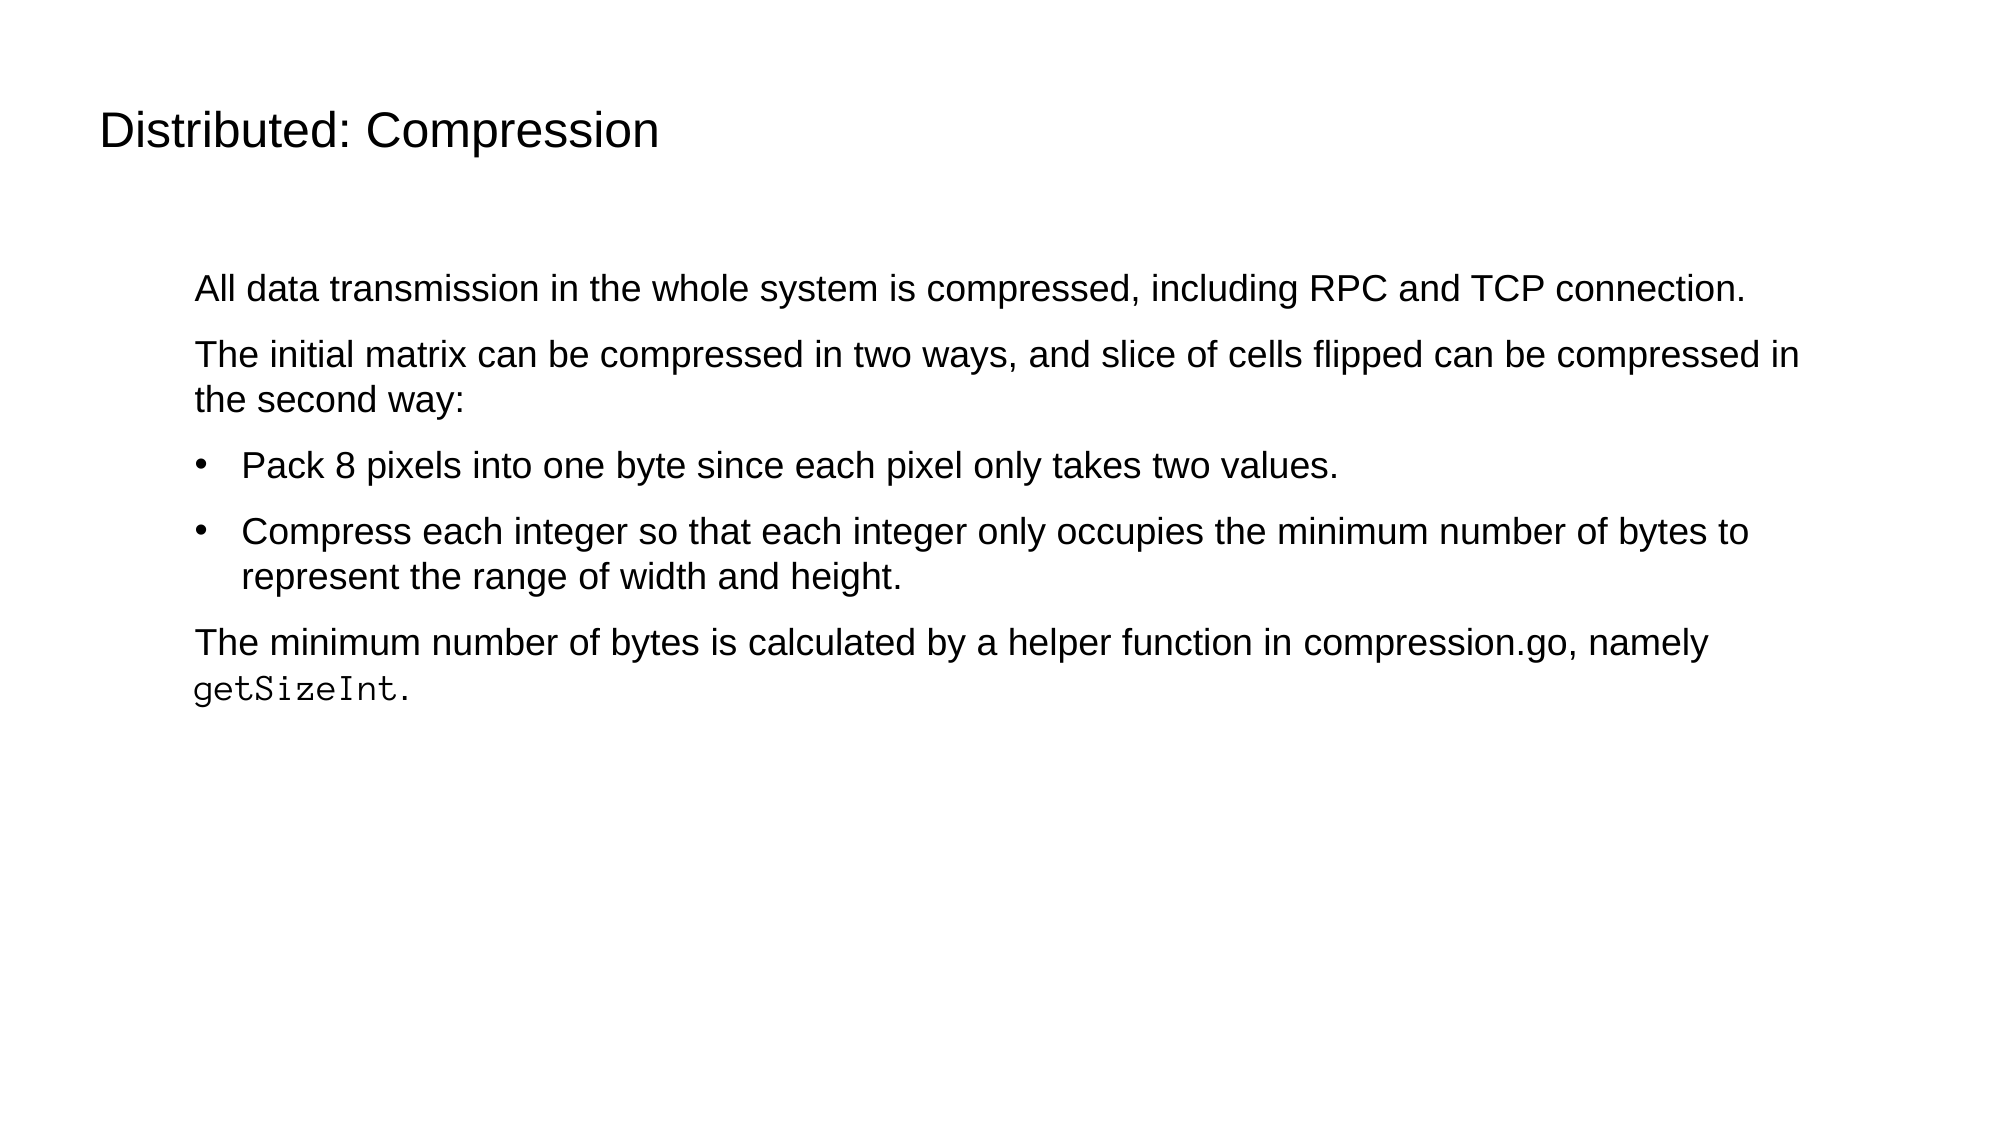

Distributed: Compression
All data transmission in the whole system is compressed, including RPC and TCP connection.
The initial matrix can be compressed in two ways, and slice of cells flipped can be compressed in the second way:
Pack 8 pixels into one byte since each pixel only takes two values.
Compress each integer so that each integer only occupies the minimum number of bytes to represent the range of width and height.
The minimum number of bytes is calculated by a helper function in compression.go, namely getSizeInt.